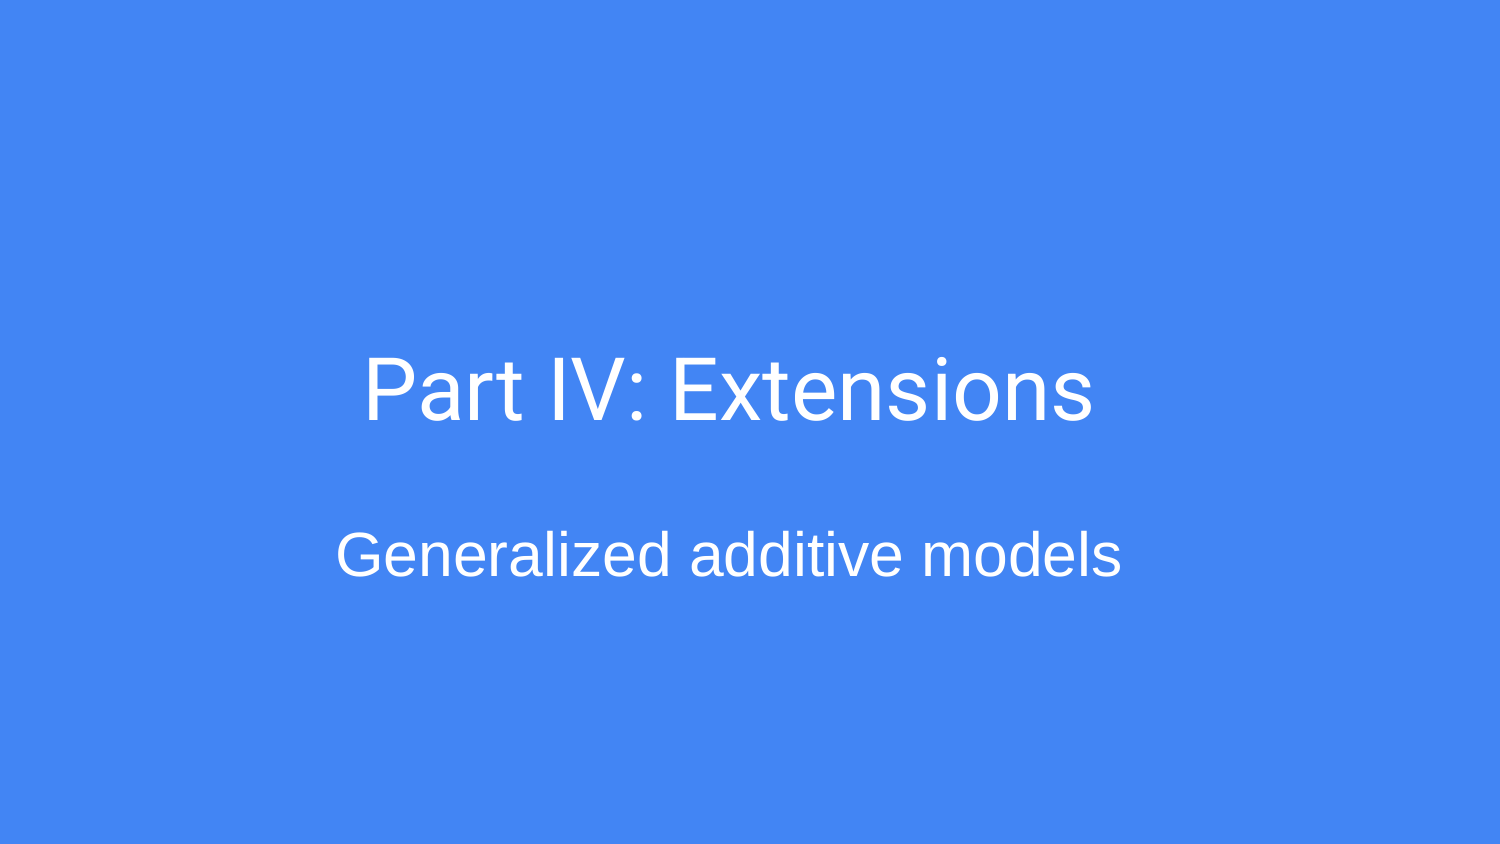

# Part IV: Extensions
Generalized additive models